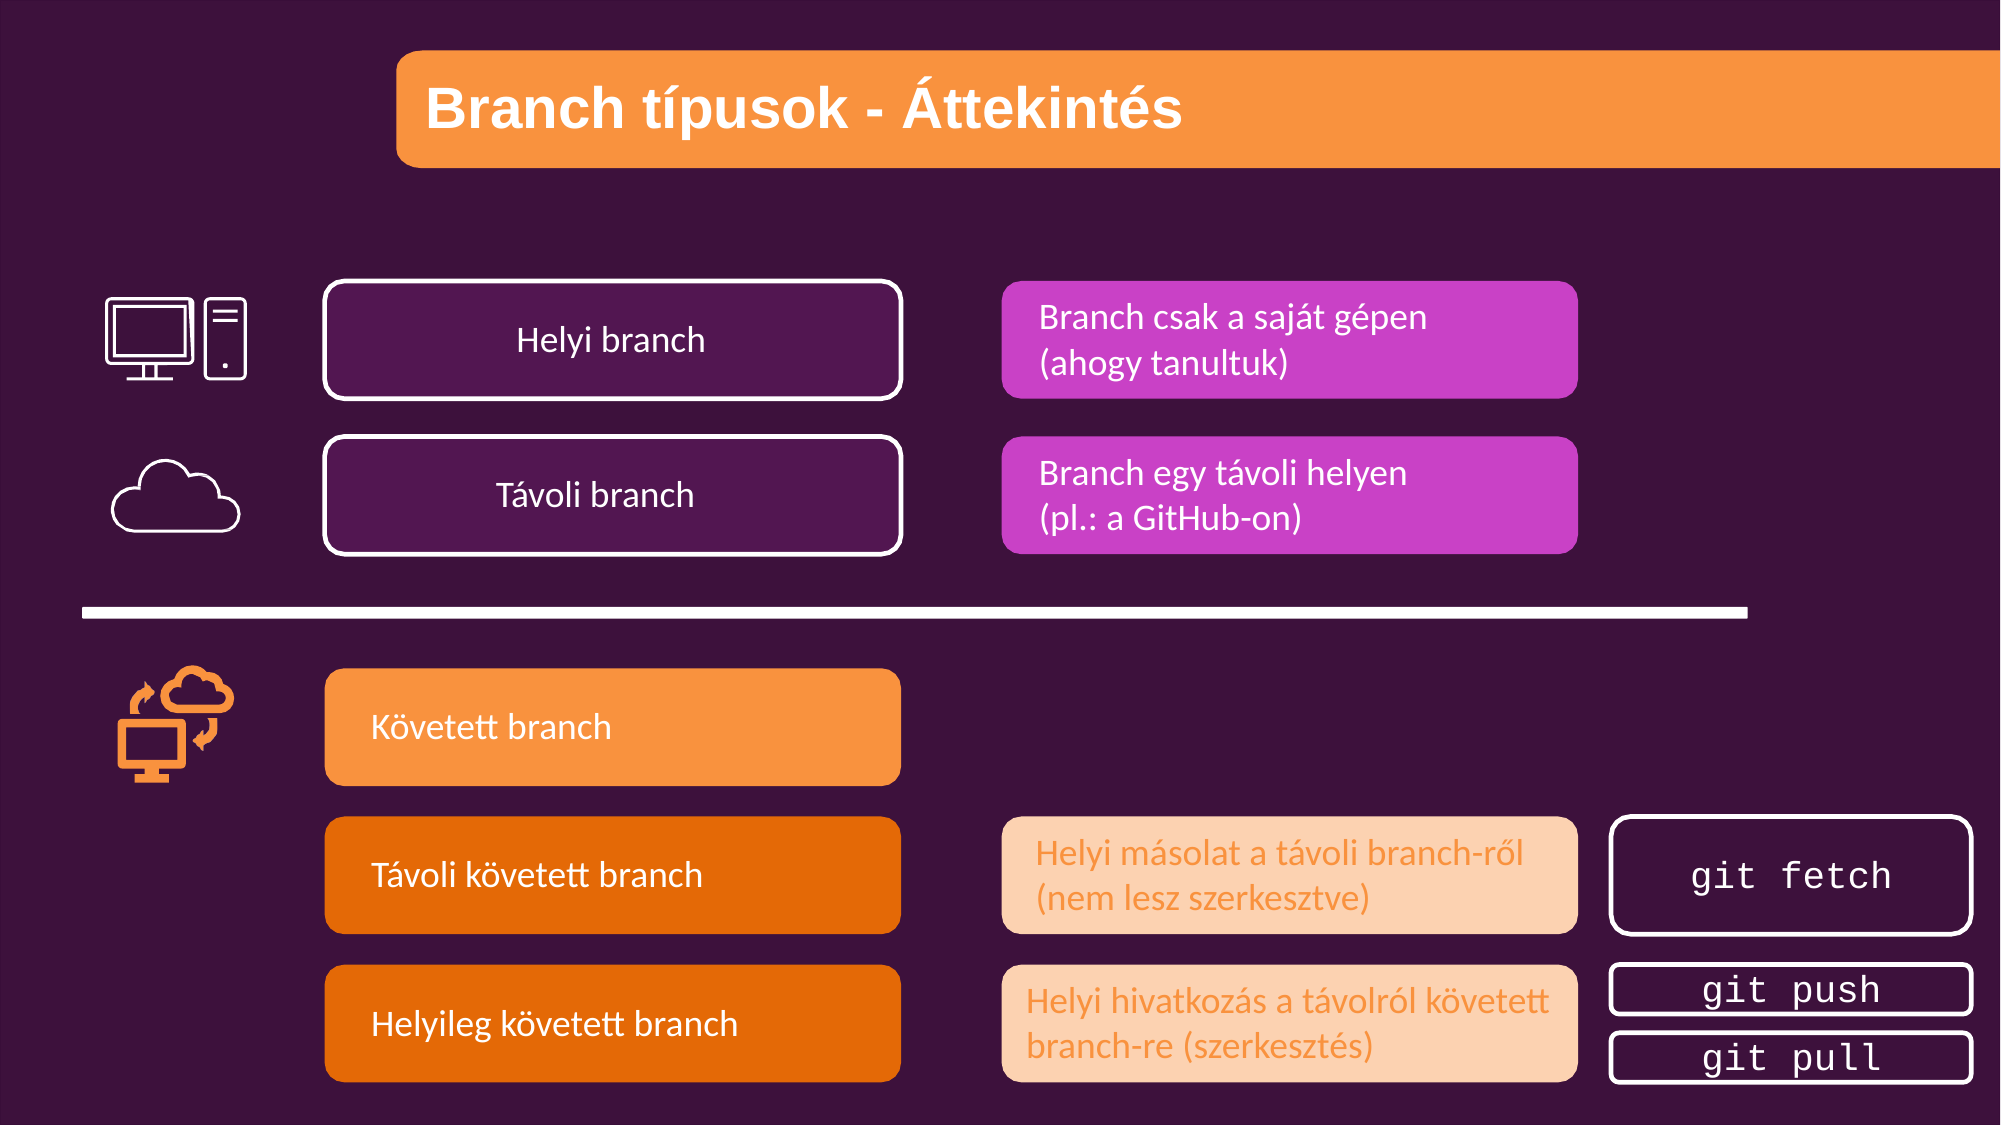

# Branch típusok - Áttekintés

Helyi branch

Branch csak a saját gépen
(ahogy tanultuk)

Távoli branch

Branch egy távoli helyen
(pl.: a GitHub-on)

Követett branch

Távoli követett branch

Helyi másolat a távoli branch-ről
(nem lesz szerkesztve)

git fetch
git push

Helyileg követett branch

Helyi hivatkozás a távolról követett branch-re (szerkesztés)
git pull